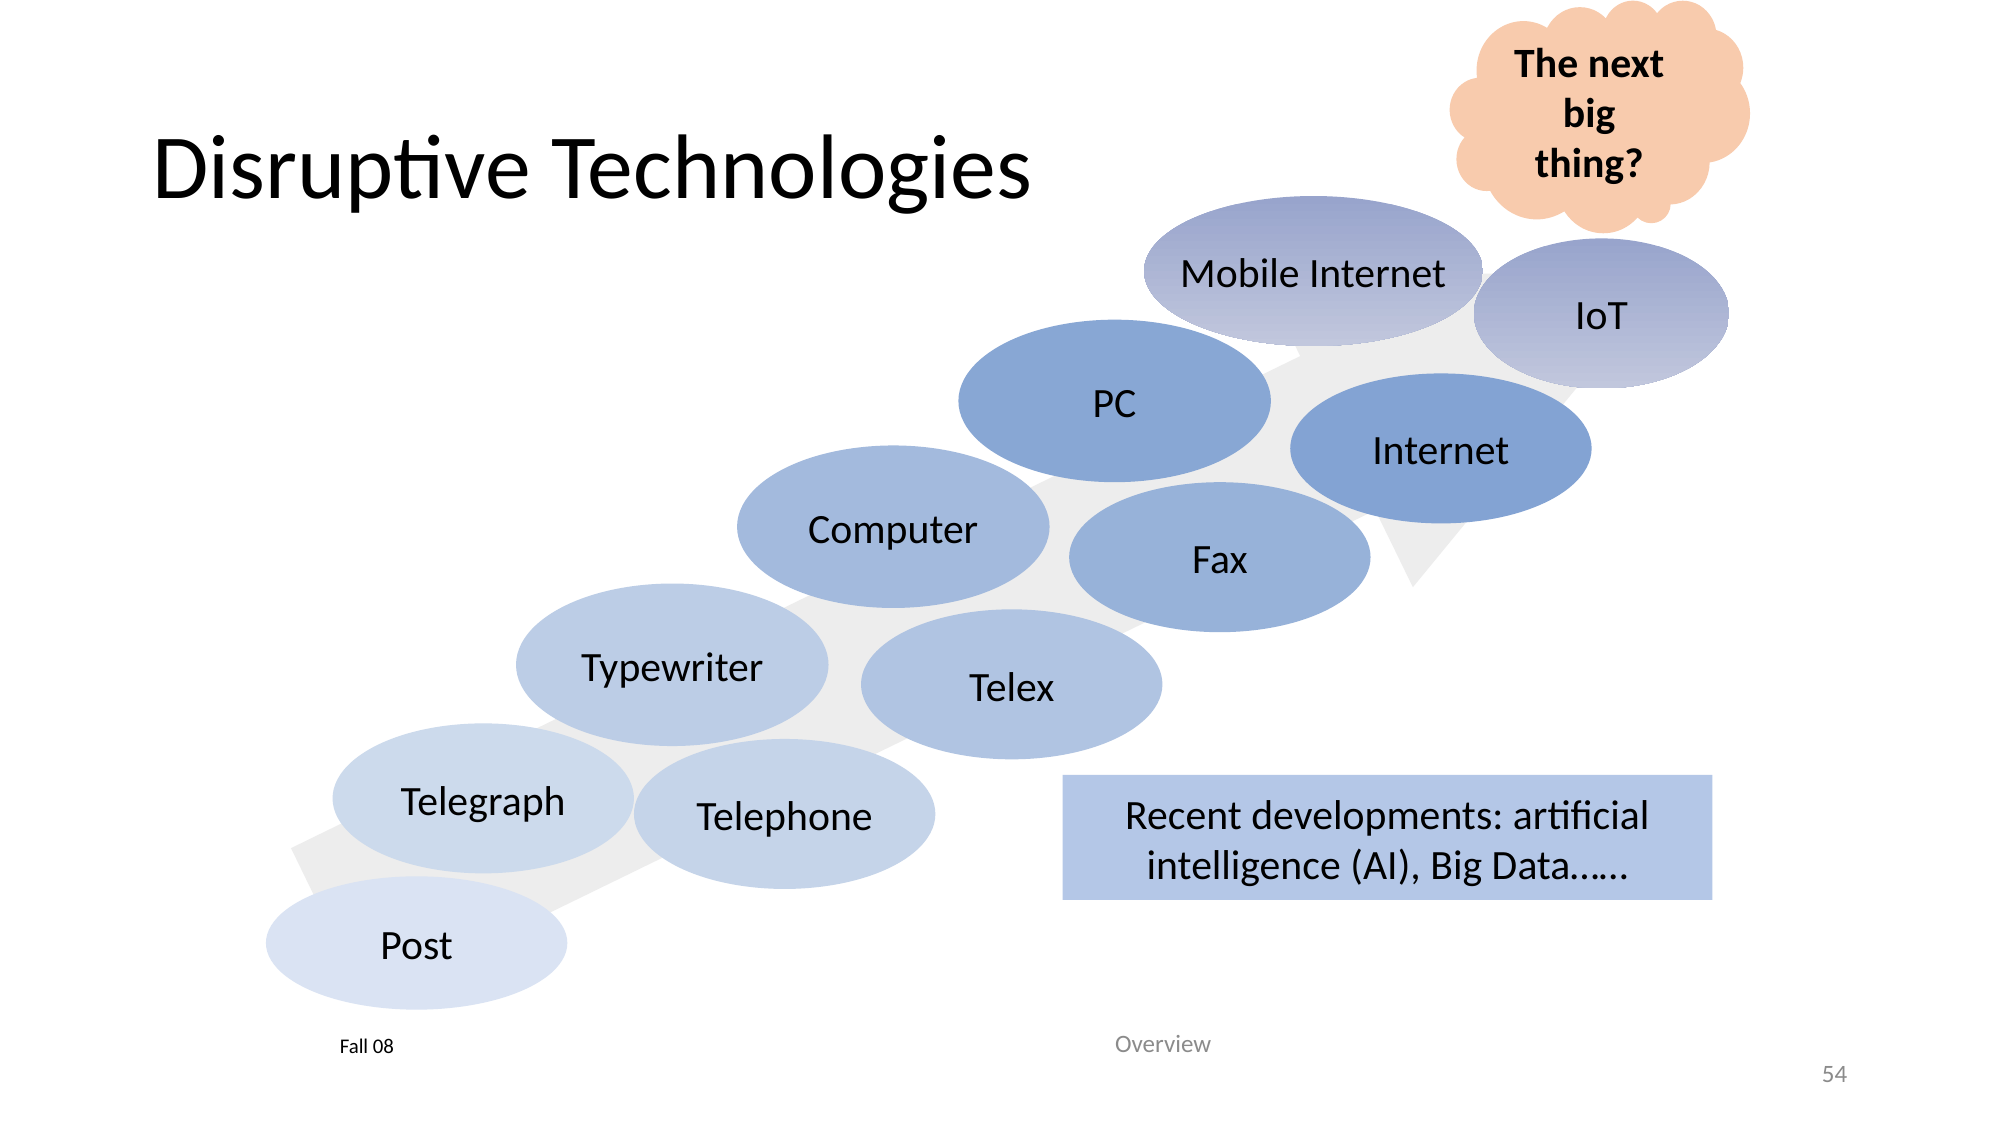

The next big thing?
# Disruptive Technologies
Mobile Internet
IoT
PC
Internet

Computer
Fax
Typewriter
Telex
Telegraph
Telephone
Recent developments: artificial intelligence (AI), Big Data……
Post
Overview
Fall 08
54